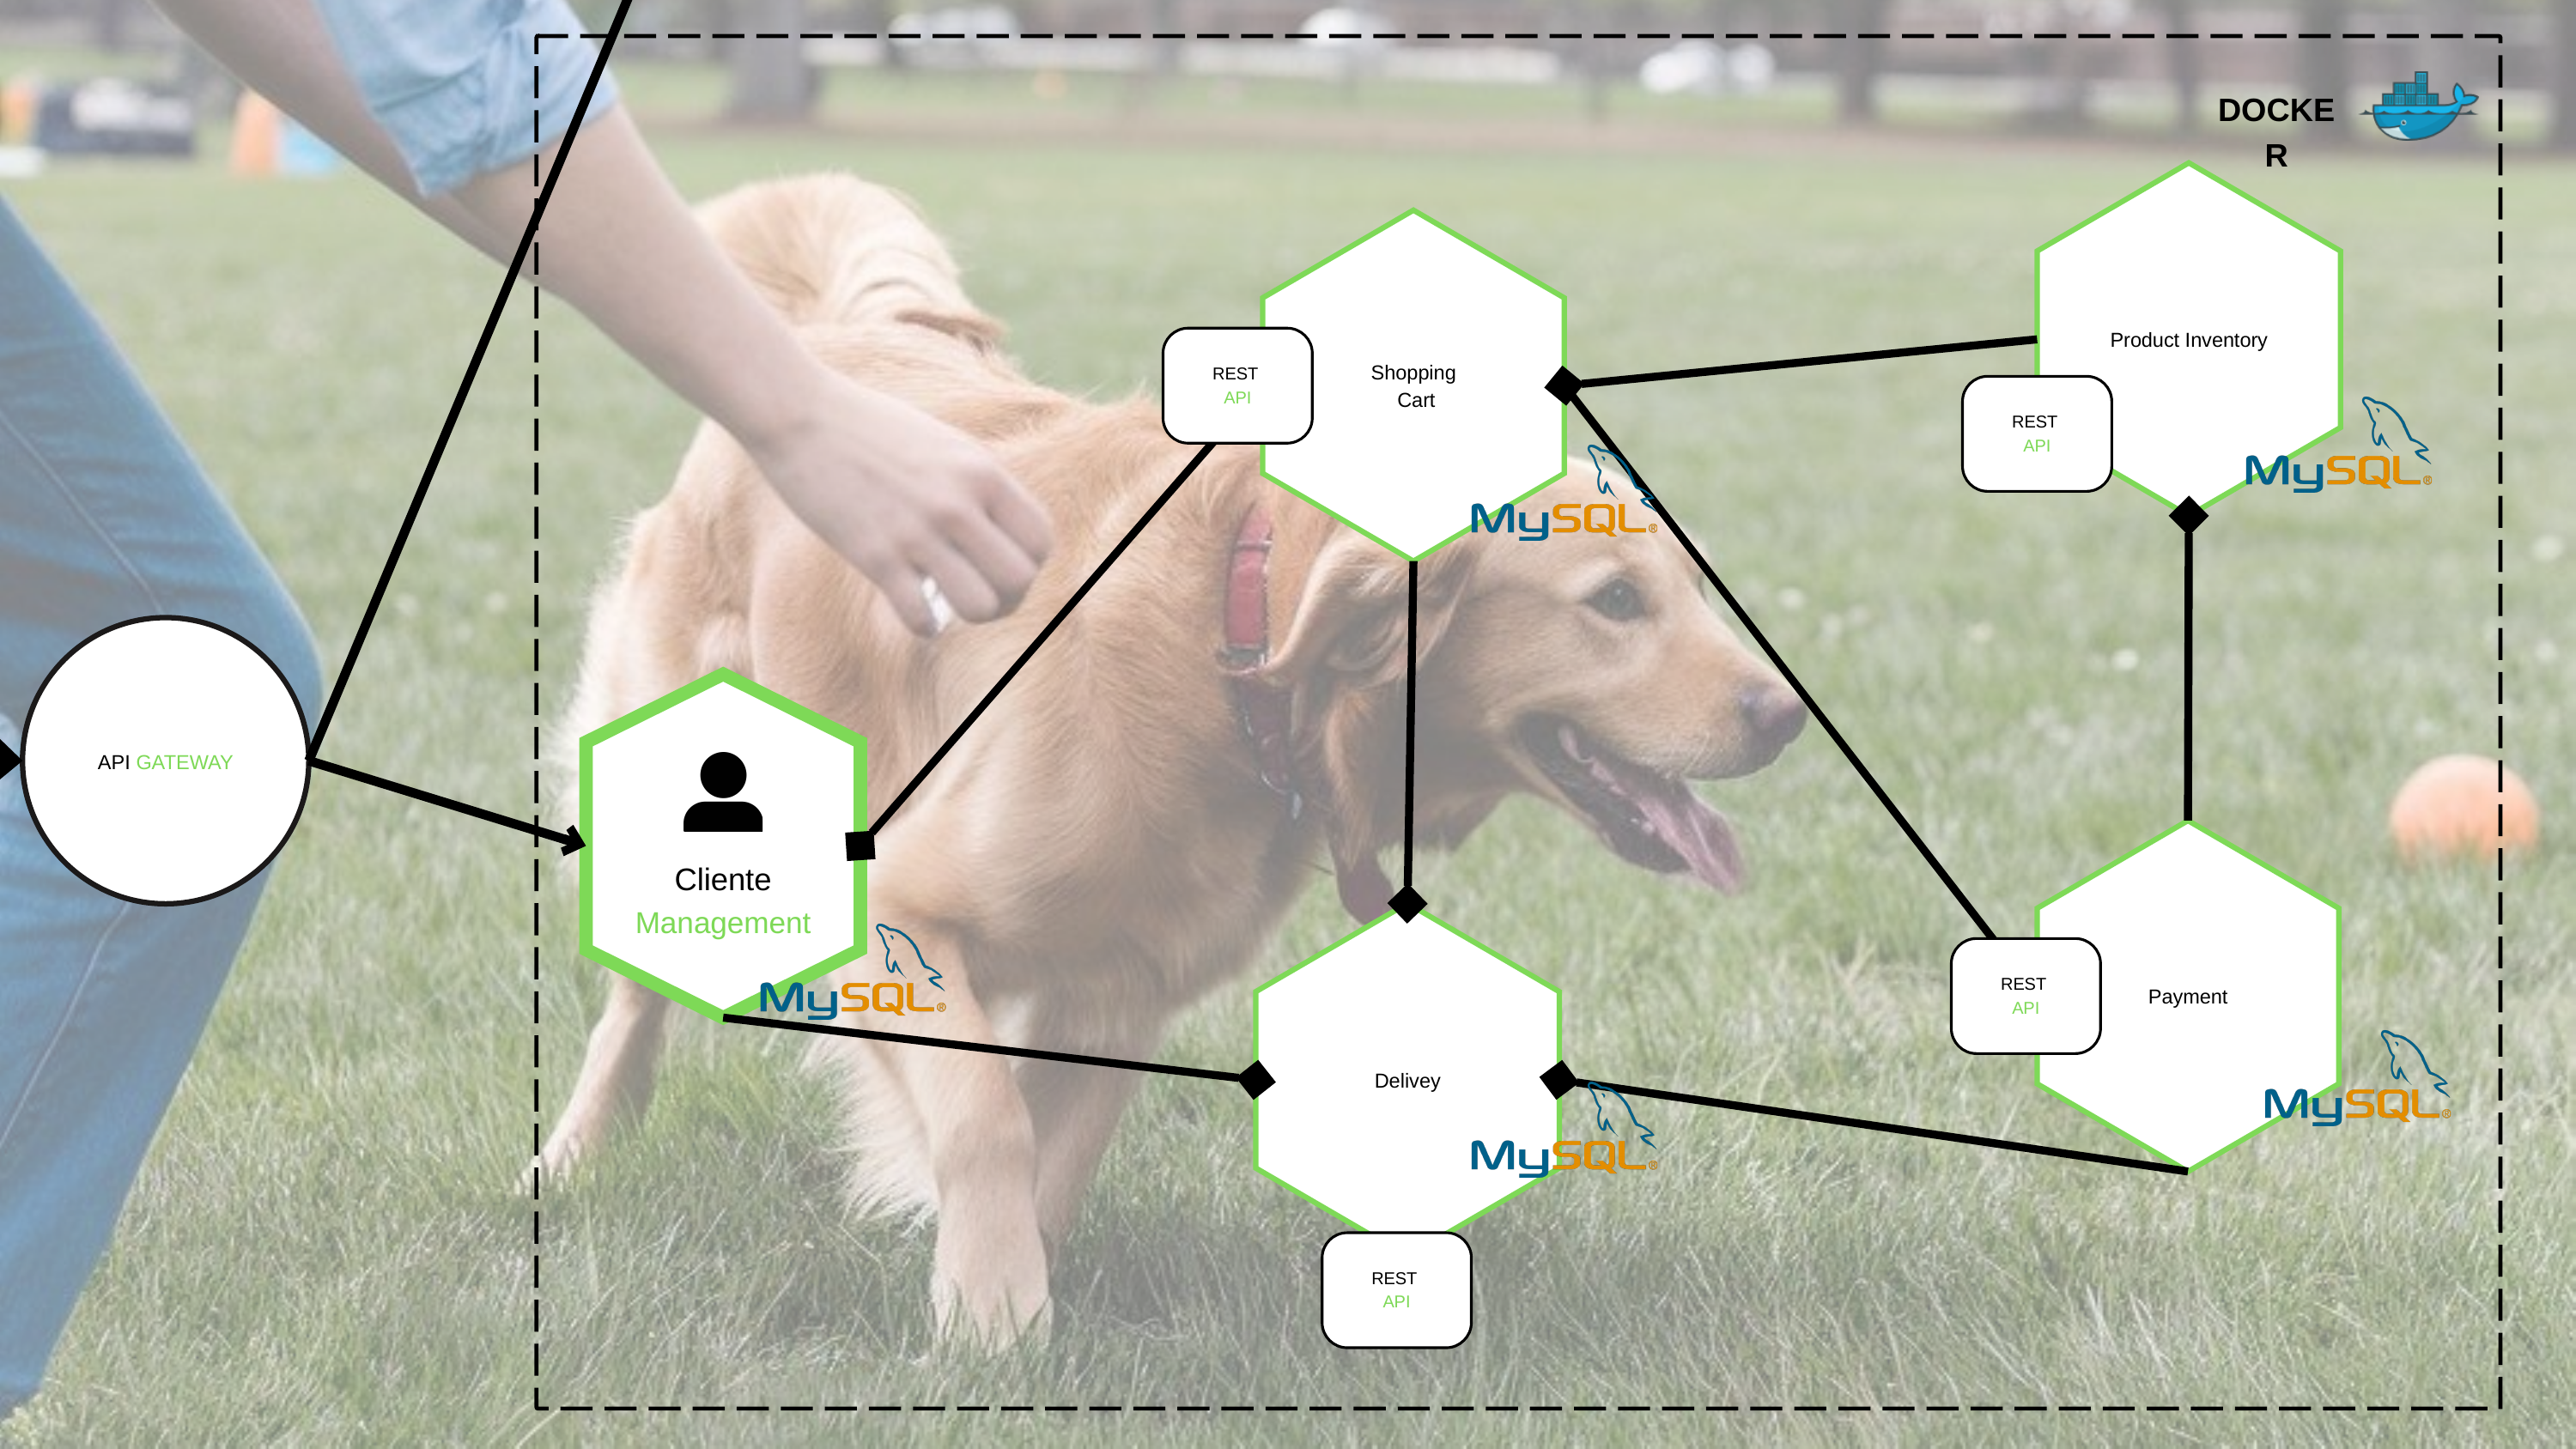

DOCKER

Product Inventory

Shopping
 Cart

Herramientas y Frameworks Utilizados

Jira + Canvas
JUnit + Mockito + TestRestTemplate
Git + GitHub
Lombok

Java 24 + Spring Boot
HATEOAS
Faker

Swagger (OpenAPI)
Gradle

REST
API

REST
API

API GATEWAY

Cliente
Management

Payment

Delivey

REST
API

REST
API